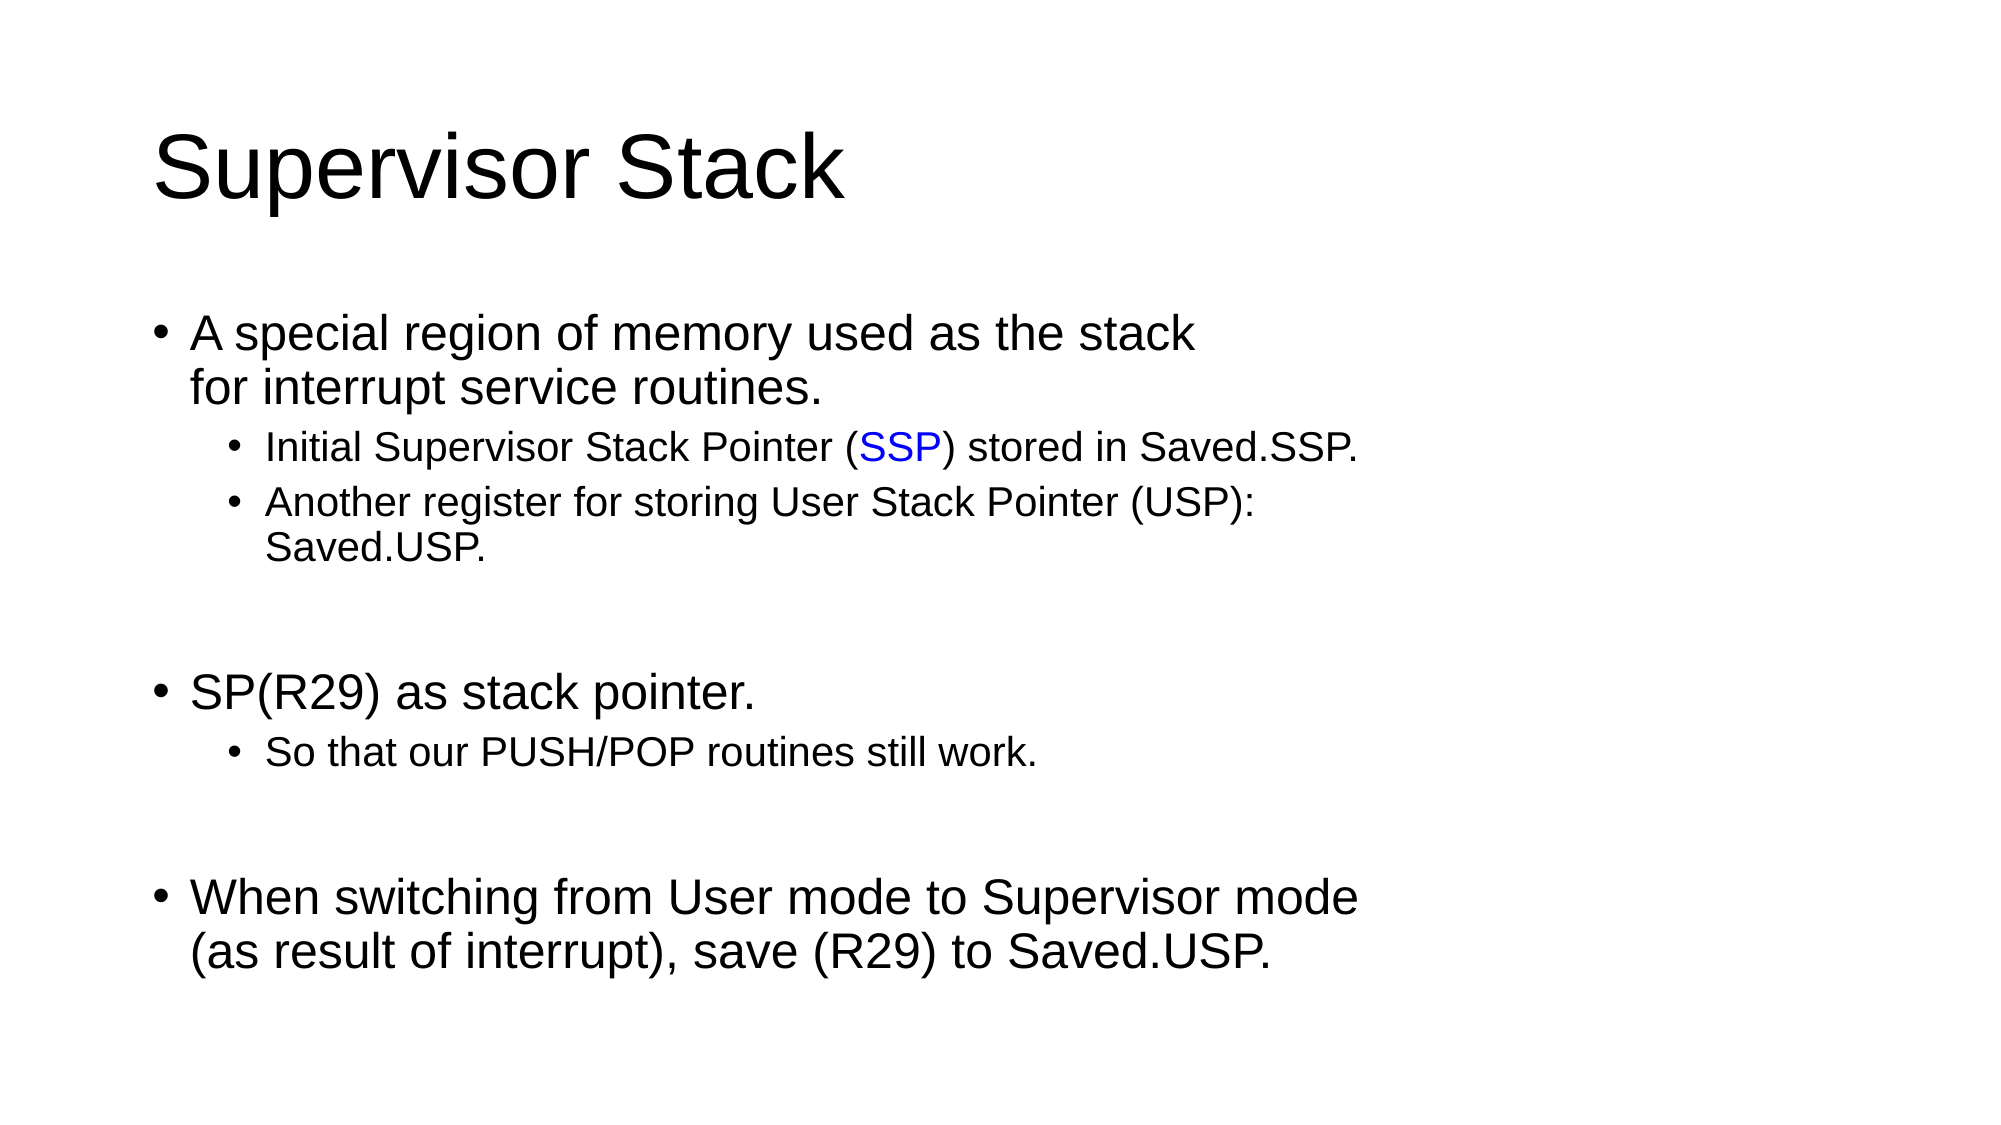

# Supervisor Stack
A special region of memory used as the stack
for interrupt service routines.
Initial Supervisor Stack Pointer (SSP) stored in Saved.SSP.
Another register for storing User Stack Pointer (USP):
Saved.USP.

SP(R29) as stack pointer.
So that our PUSH/POP routines still work.

When switching from User mode to Supervisor mode
(as result of interrupt), save (R29) to Saved.USP.